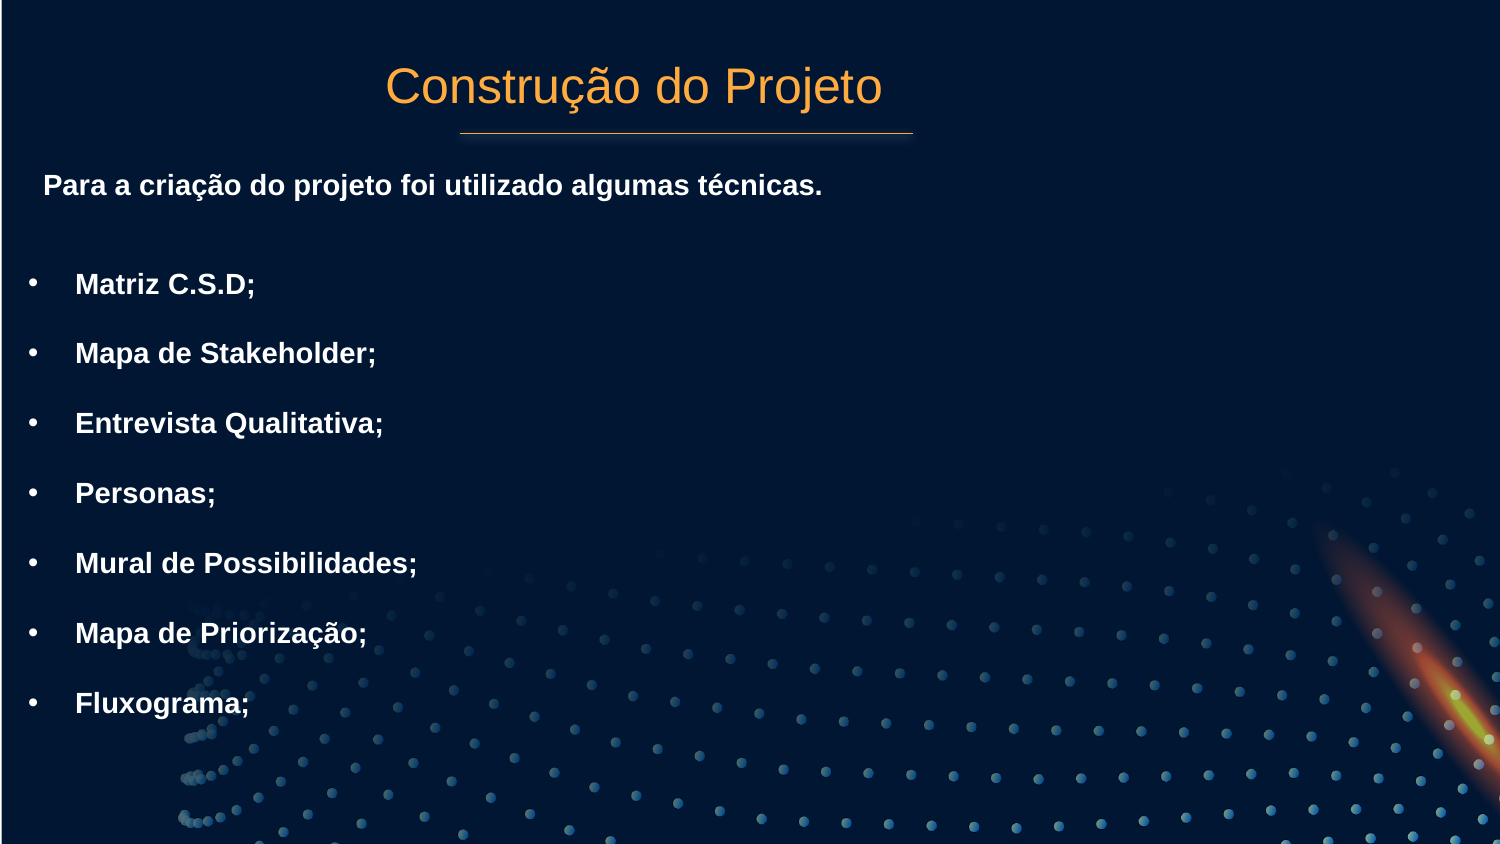

Construção do Projeto
# Para a criação do projeto foi utilizado algumas técnicas.
Matriz C.S.D;

Mapa de Stakeholder;

Entrevista Qualitativa;

Personas;

Mural de Possibilidades;

Mapa de Priorização;

Fluxograma;